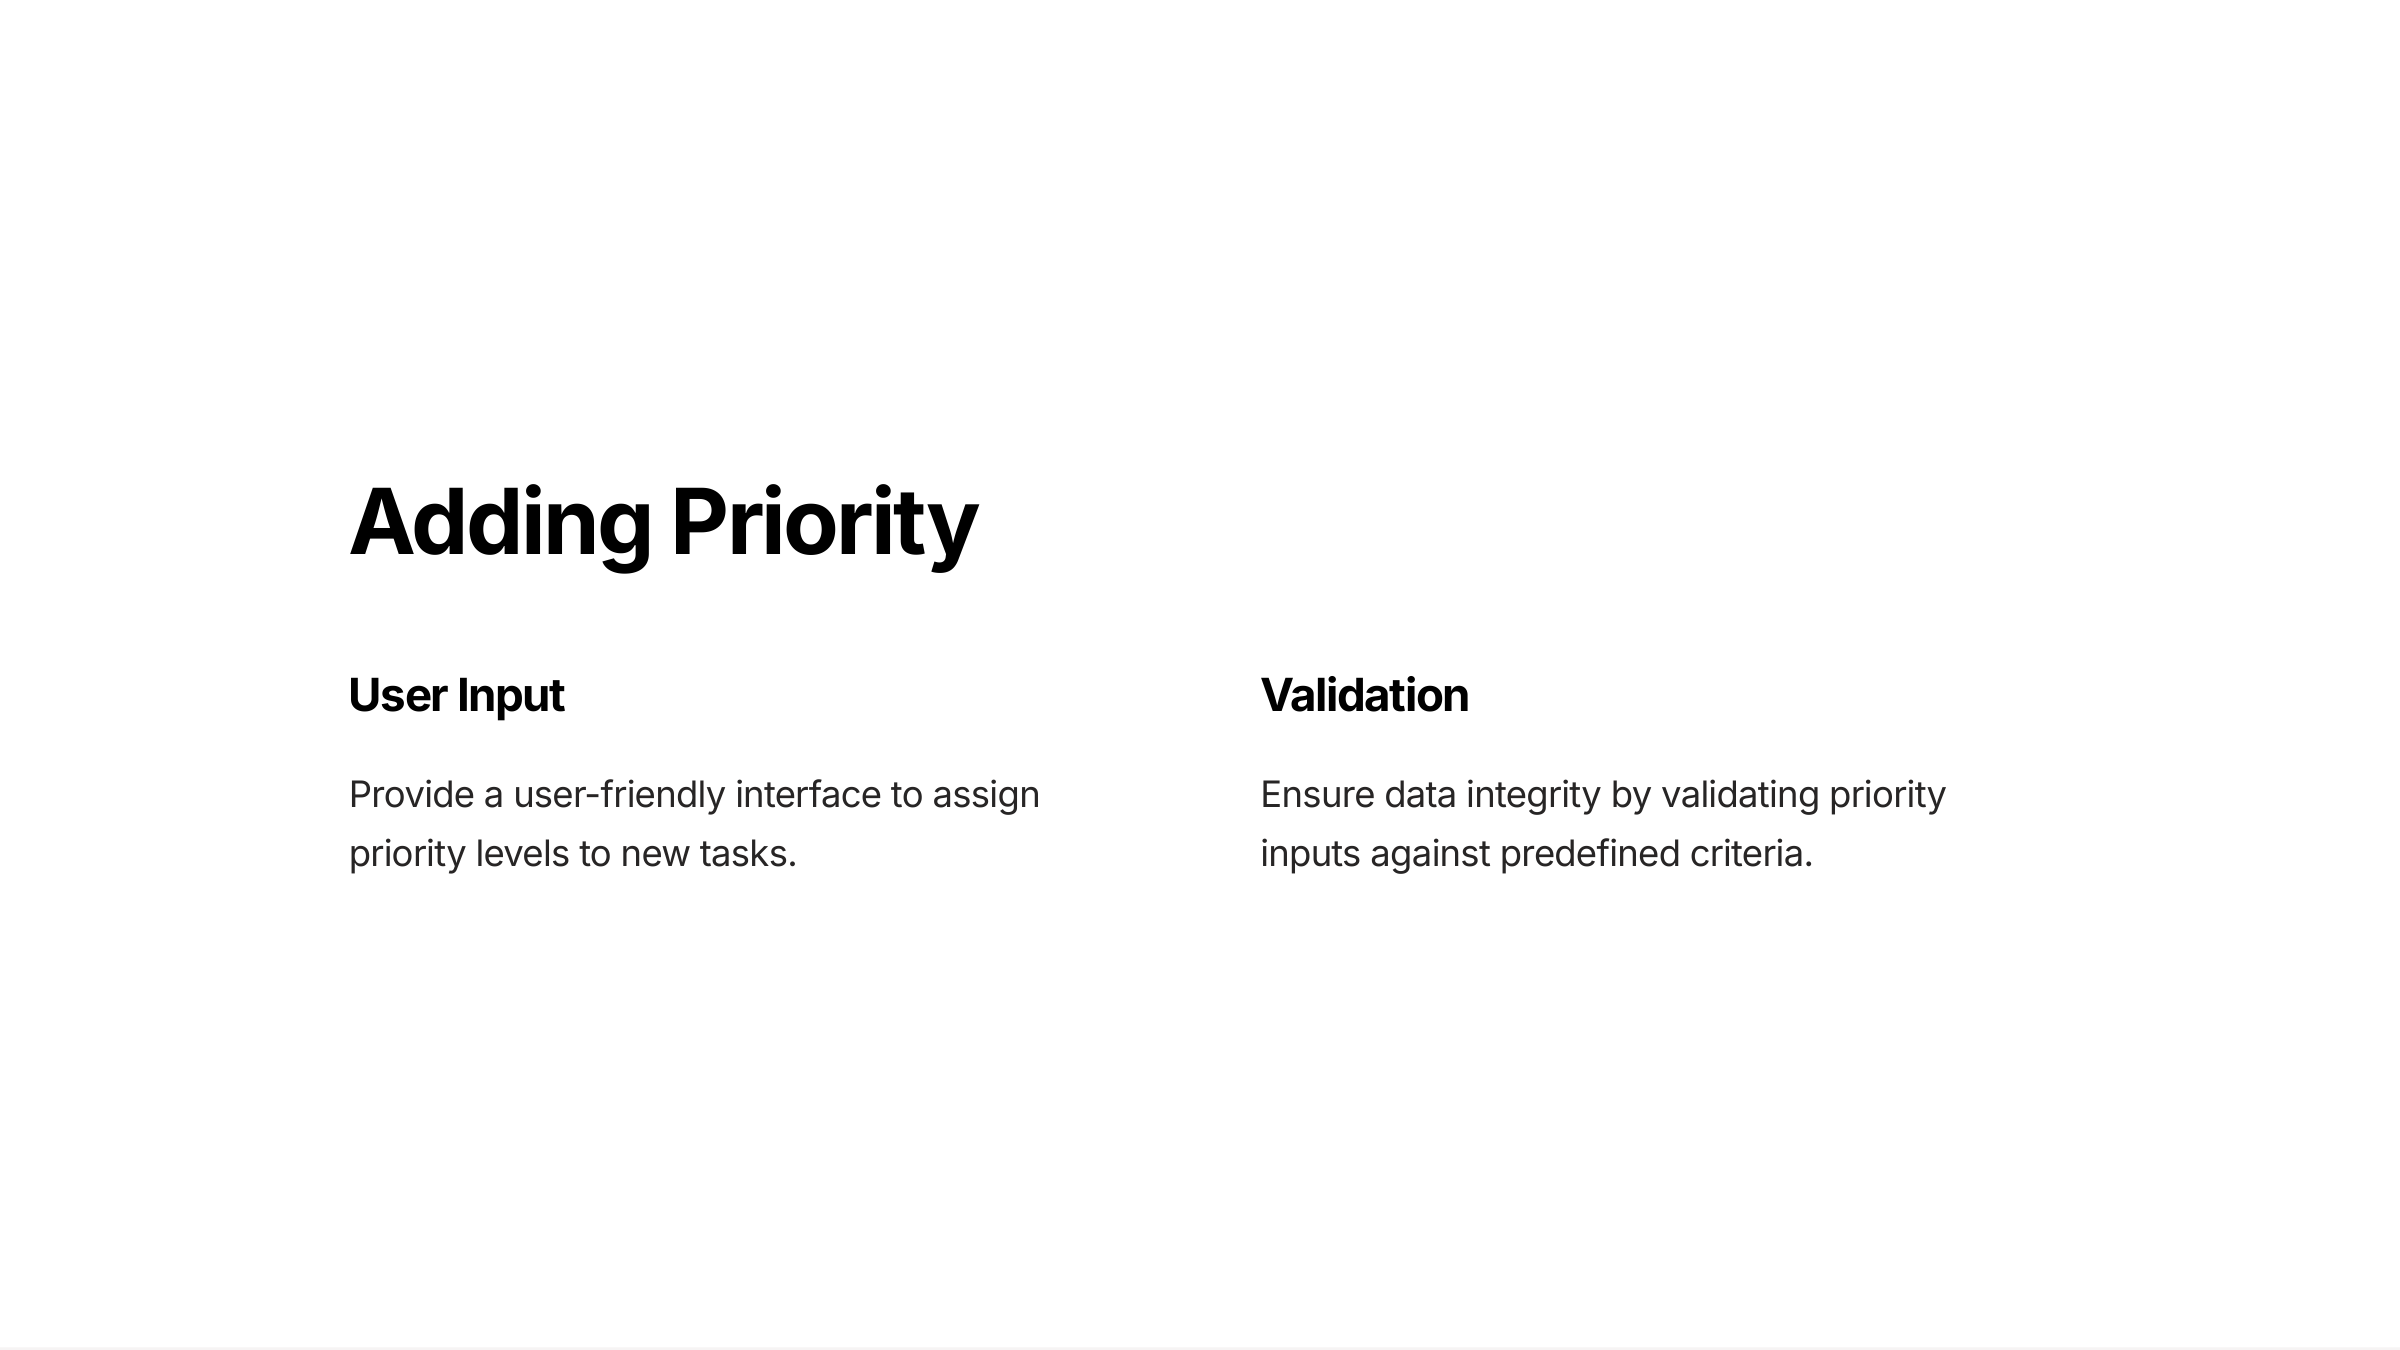

Adding Priority
User Input
Validation
Provide a user-friendly interface to assign priority levels to new tasks.
Ensure data integrity by validating priority inputs against predefined criteria.